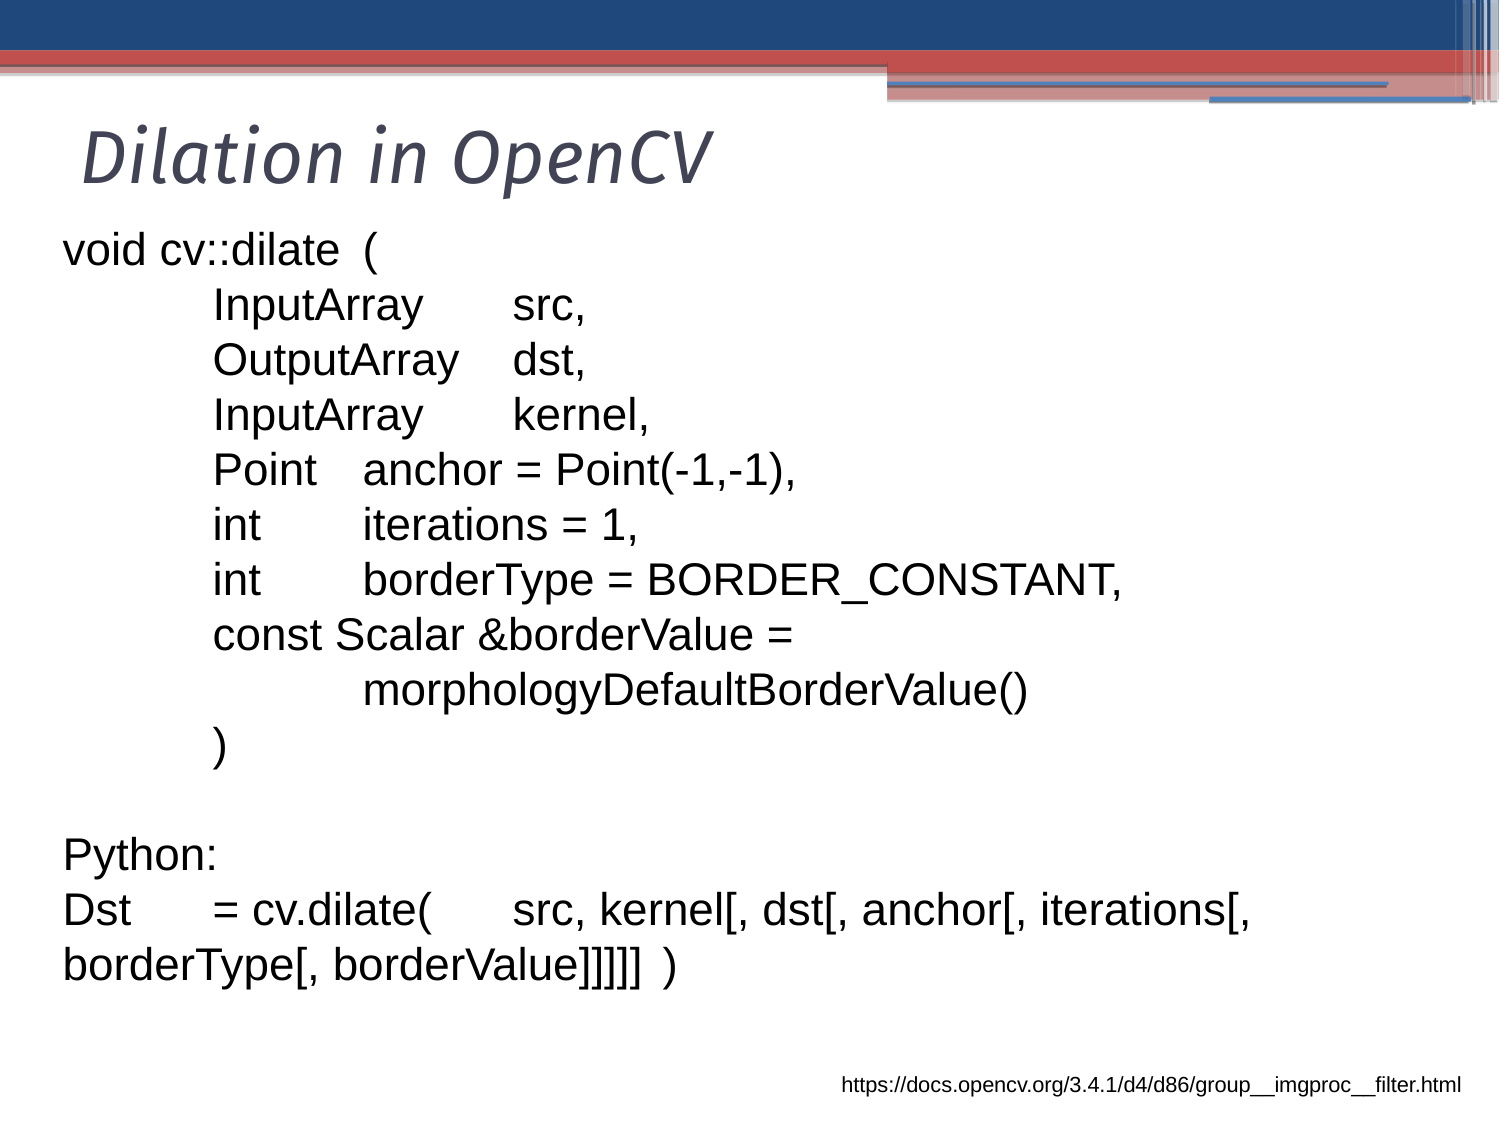

Dilation in OpenCV
void cv::dilate 	(
	InputArray  	src,
	OutputArray  	dst,
	InputArray  	kernel,
	Point  	anchor = Point(-1,-1),
	int  	iterations = 1,
	int  	borderType = BORDER_CONSTANT,
	const Scalar &borderValue =
		morphologyDefaultBorderValue()
	)

Python:
Dst	= cv.dilate(	src, kernel[, dst[, anchor[, iterations[, borderType[, borderValue]]]]]	)
https://docs.opencv.org/3.4.1/d4/d86/group__imgproc__filter.html